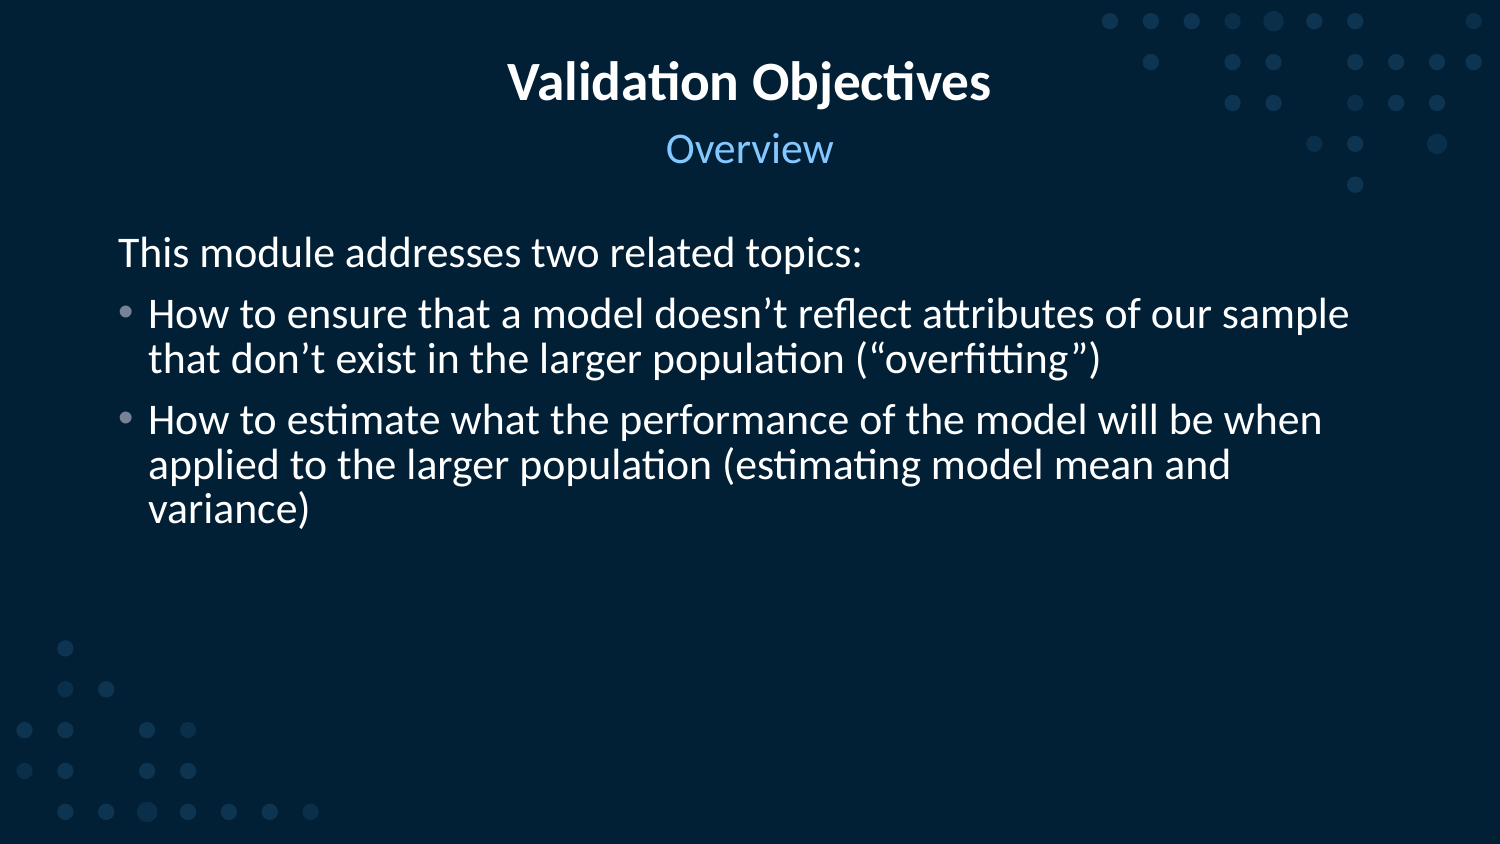

# Validation Objectives
Overview
This module addresses two related topics:
How to ensure that a model doesn’t reflect attributes of our sample that don’t exist in the larger population (“overfitting”)
How to estimate what the performance of the model will be when applied to the larger population (estimating model mean and variance)